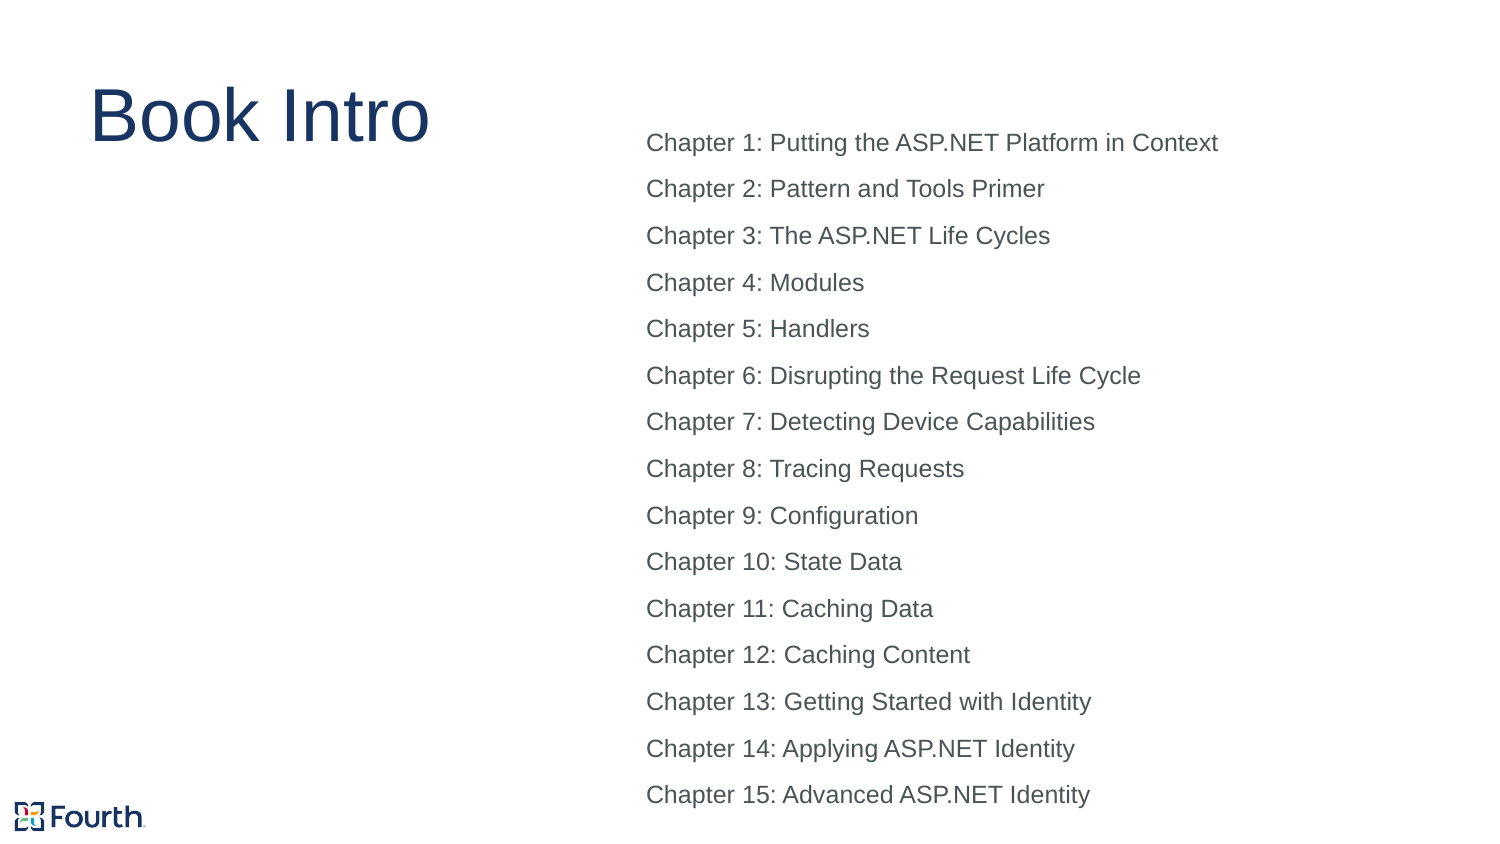

# Book Intro
Chapter 1: Putting the ASP.NET Platform in Context
Chapter 2: Pattern and Tools Primer
Chapter 3: The ASP.NET Life Cycles
Chapter 4: Modules
Chapter 5: Handlers
Chapter 6: Disrupting the Request Life Cycle
Chapter 7: Detecting Device Capabilities
Chapter 8: Tracing Requests
Chapter 9: Configuration
Chapter 10: State Data
Chapter 11: Caching Data
Chapter 12: Caching Content
Chapter 13: Getting Started with Identity
Chapter 14: Applying ASP.NET Identity
Chapter 15: Advanced ASP.NET Identity